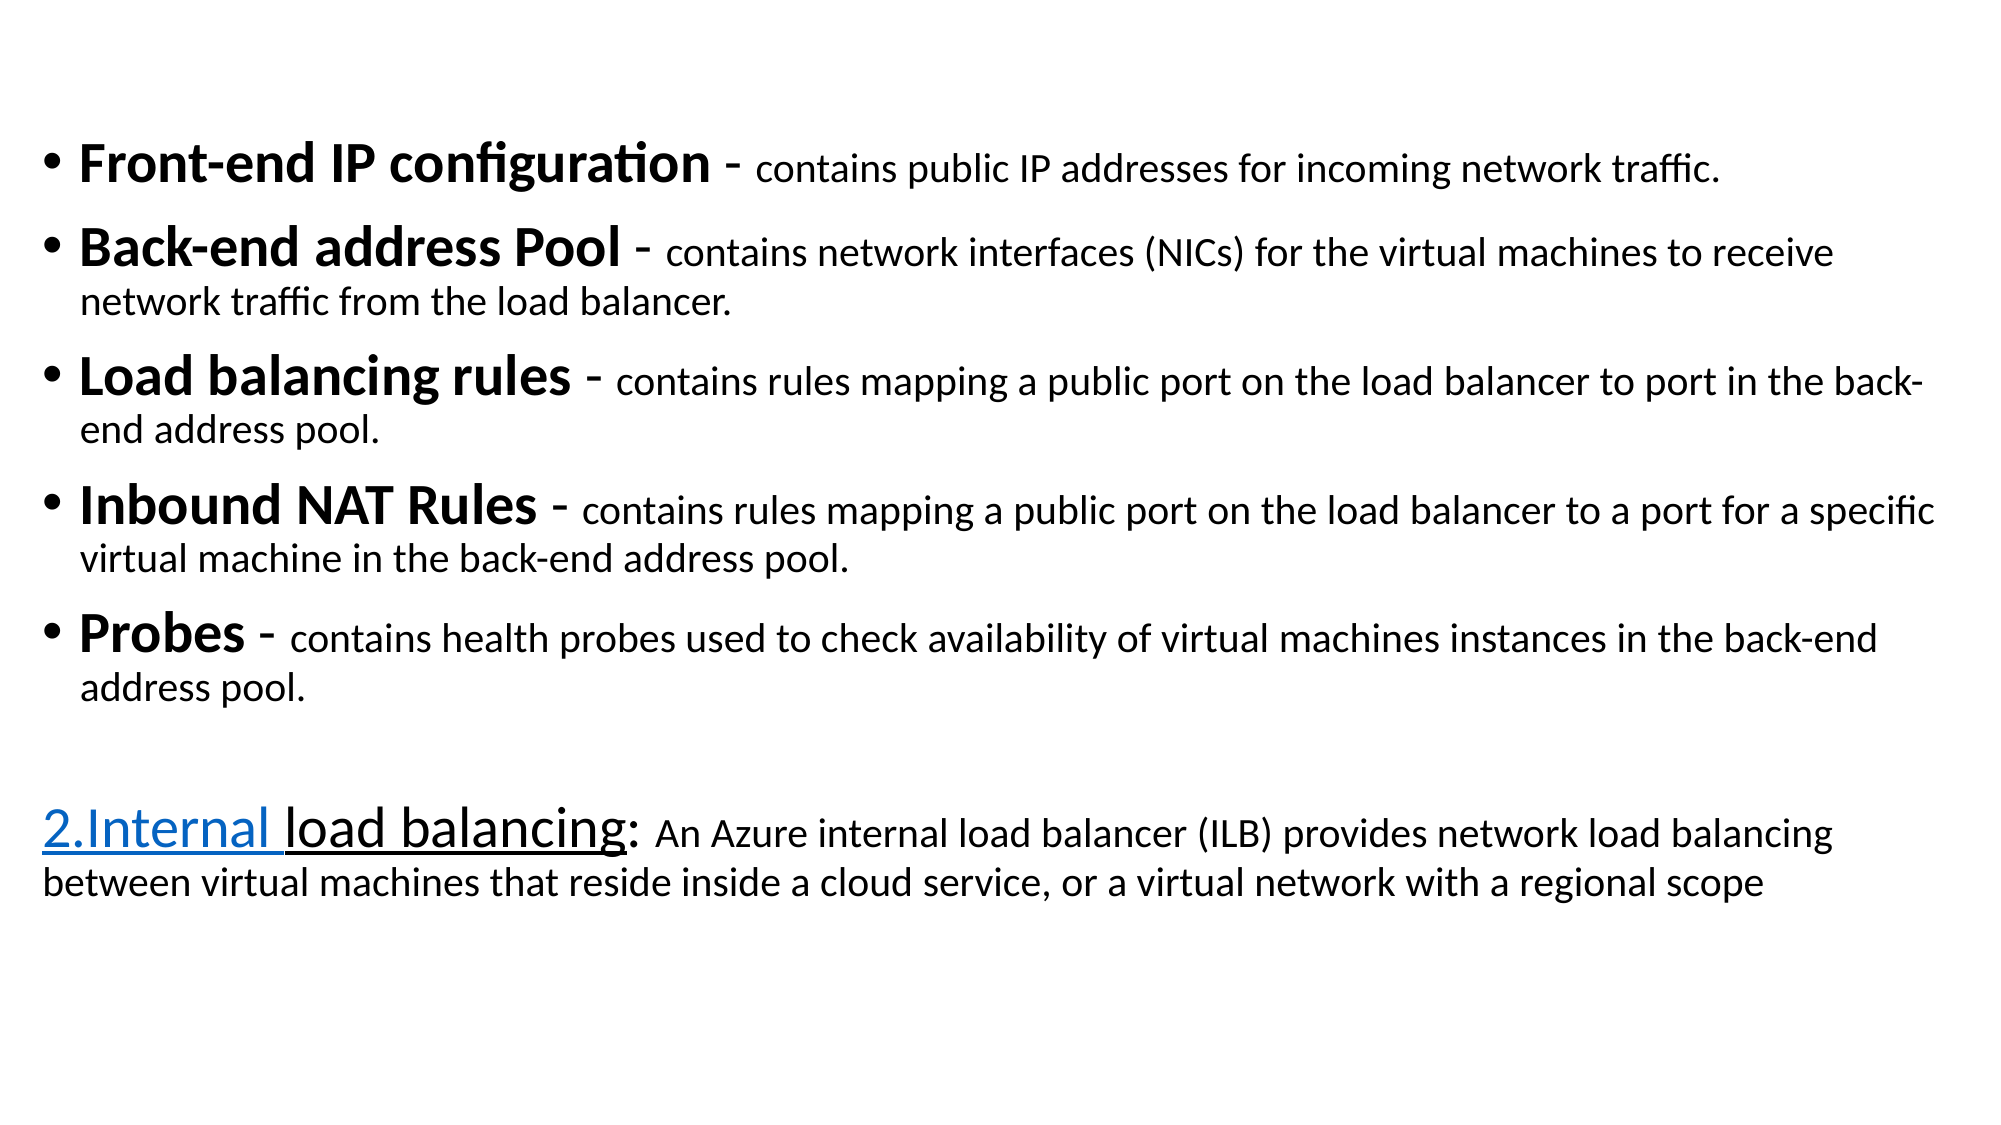

Front-end IP configuration - contains public IP addresses for incoming network traffic.
Back-end address Pool - contains network interfaces (NICs) for the virtual machines to receive network traffic from the load balancer.
Load balancing rules - contains rules mapping a public port on the load balancer to port in the back-end address pool.
Inbound NAT Rules - contains rules mapping a public port on the load balancer to a port for a specific virtual machine in the back-end address pool.
Probes - contains health probes used to check availability of virtual machines instances in the back-end address pool.

2.Internal load balancing: An Azure internal load balancer (ILB) provides network load balancing between virtual machines that reside inside a cloud service, or a virtual network with a regional scope